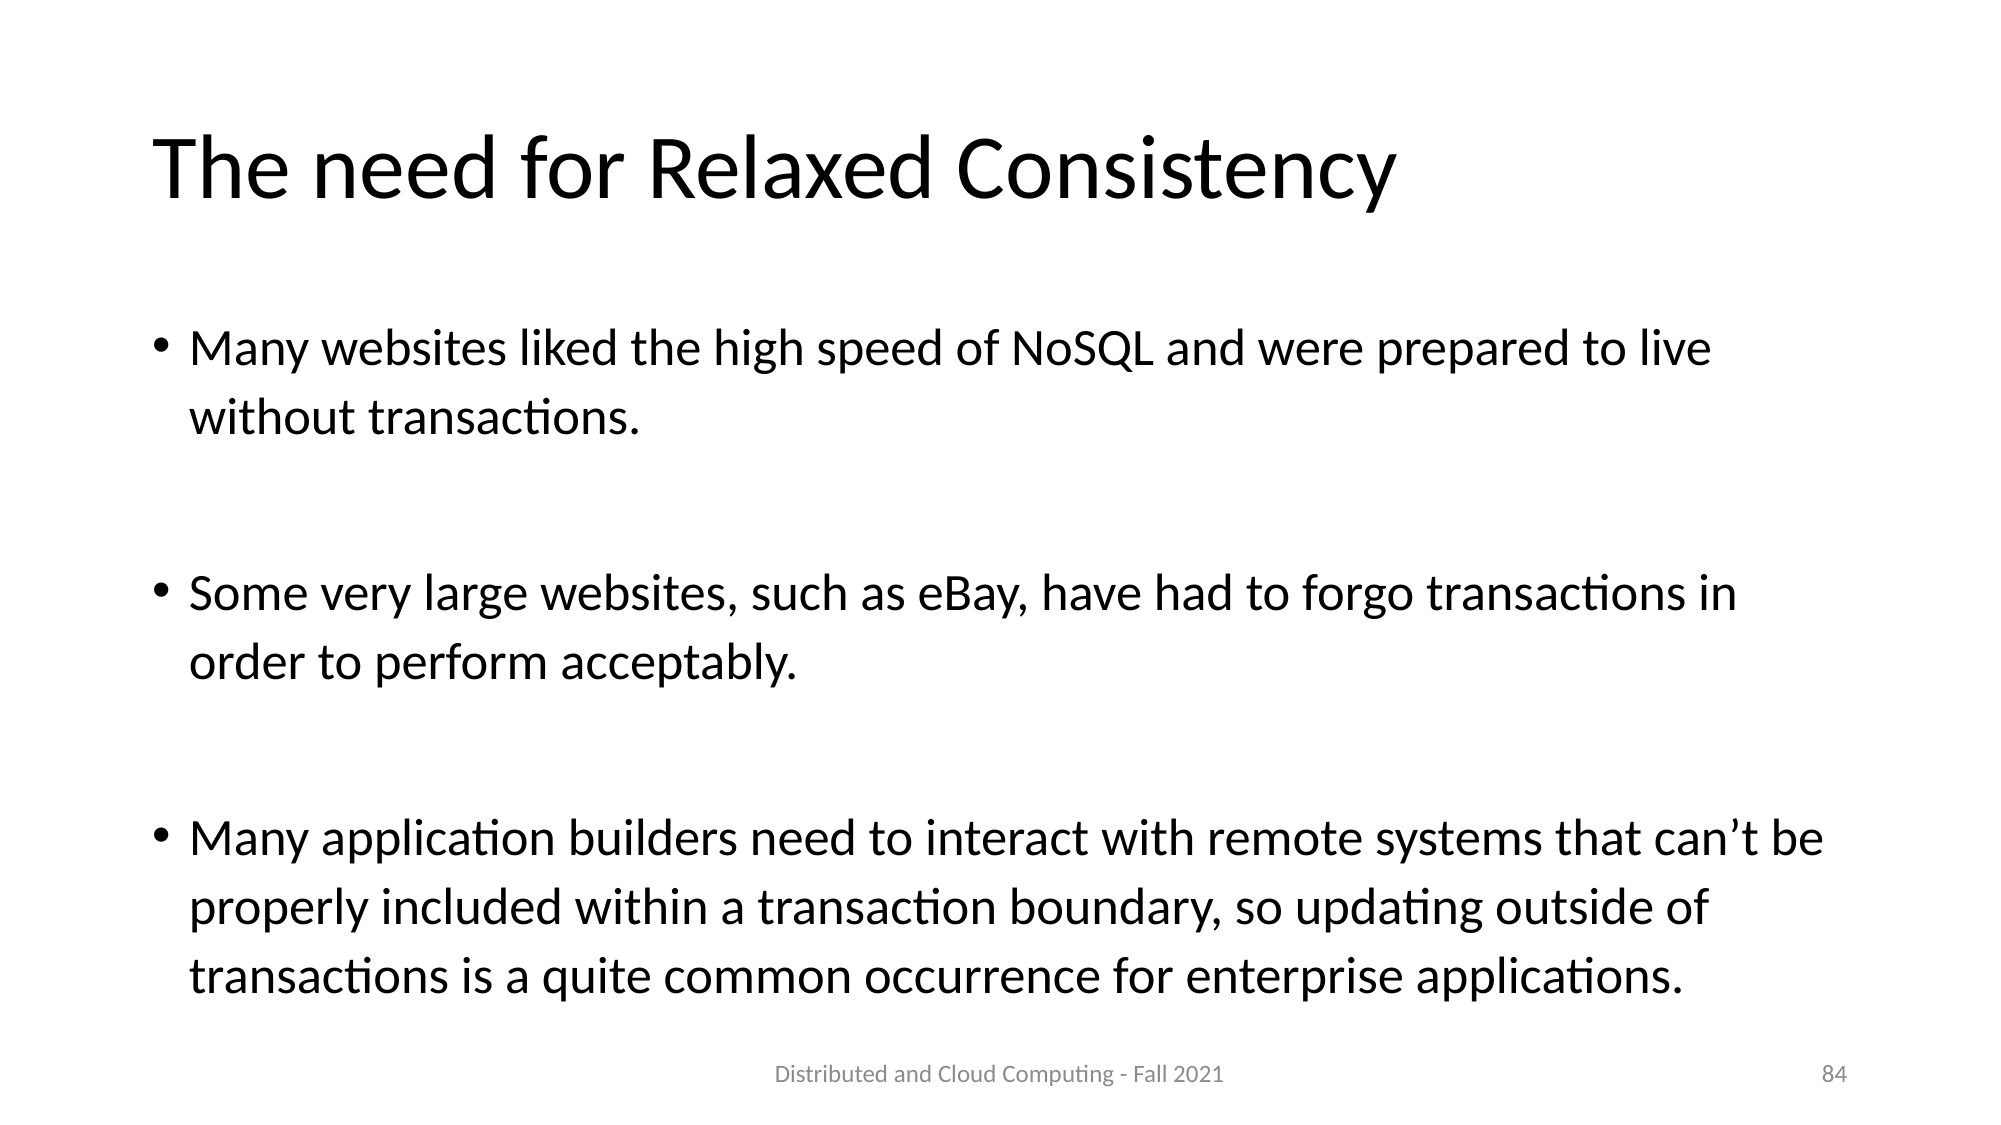

# The need for Relaxed Consistency
Many websites liked the high speed of NoSQL and were prepared to live without transactions.

Some very large websites, such as eBay, have had to forgo transactions in order to perform acceptably.

Many application builders need to interact with remote systems that can’t be properly included within a transaction boundary, so updating outside of transactions is a quite common occurrence for enterprise applications.

Distributed and Cloud Computing - Fall 2021
84